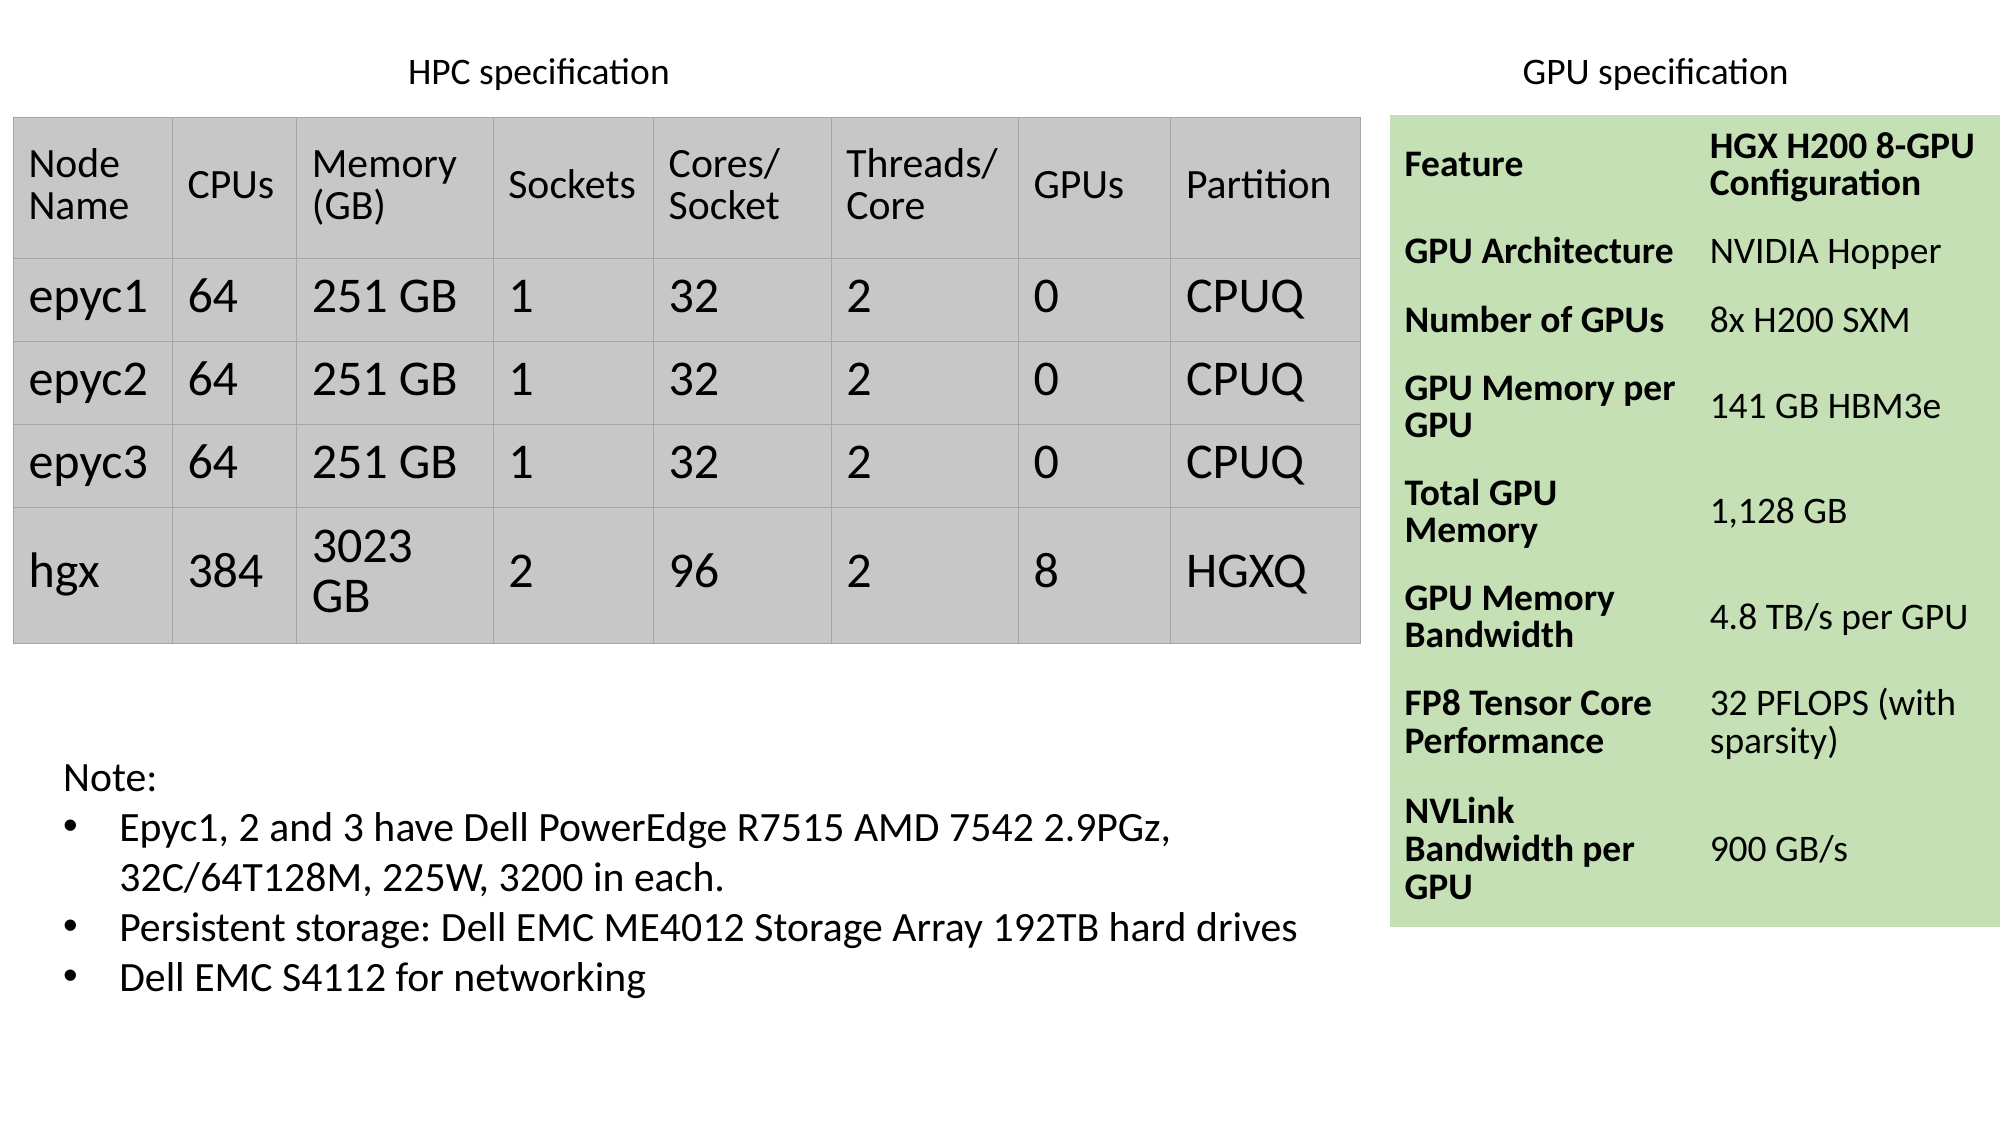

HPC specification
GPU specification
| Feature | HGX H200 8-GPU Configuration |
| --- | --- |
| GPU Architecture | NVIDIA Hopper |
| Number of GPUs | 8x H200 SXM |
| GPU Memory per GPU | 141 GB HBM3e |
| Total GPU Memory | 1,128 GB |
| GPU Memory Bandwidth | 4.8 TB/s per GPU |
| FP8 Tensor Core Performance | 32 PFLOPS (with sparsity) |
| NVLink Bandwidth per GPU | 900 GB/s |
| Node Name | CPUs | Memory (GB) | Sockets | Cores/Socket | Threads/Core | GPUs | Partition |
| --- | --- | --- | --- | --- | --- | --- | --- |
| epyc1 | 64 | 251 GB | 1 | 32 | 2 | 0 | CPUQ |
| epyc2 | 64 | 251 GB | 1 | 32 | 2 | 0 | CPUQ |
| epyc3 | 64 | 251 GB | 1 | 32 | 2 | 0 | CPUQ |
| hgx | 384 | 3023 GB | 2 | 96 | 2 | 8 | HGXQ |
Note:
Epyc1, 2 and 3 have Dell PowerEdge R7515 AMD 7542 2.9PGz, 32C/64T128M, 225W, 3200 in each.
Persistent storage: Dell EMC ME4012 Storage Array 192TB hard drives
Dell EMC S4112 for networking